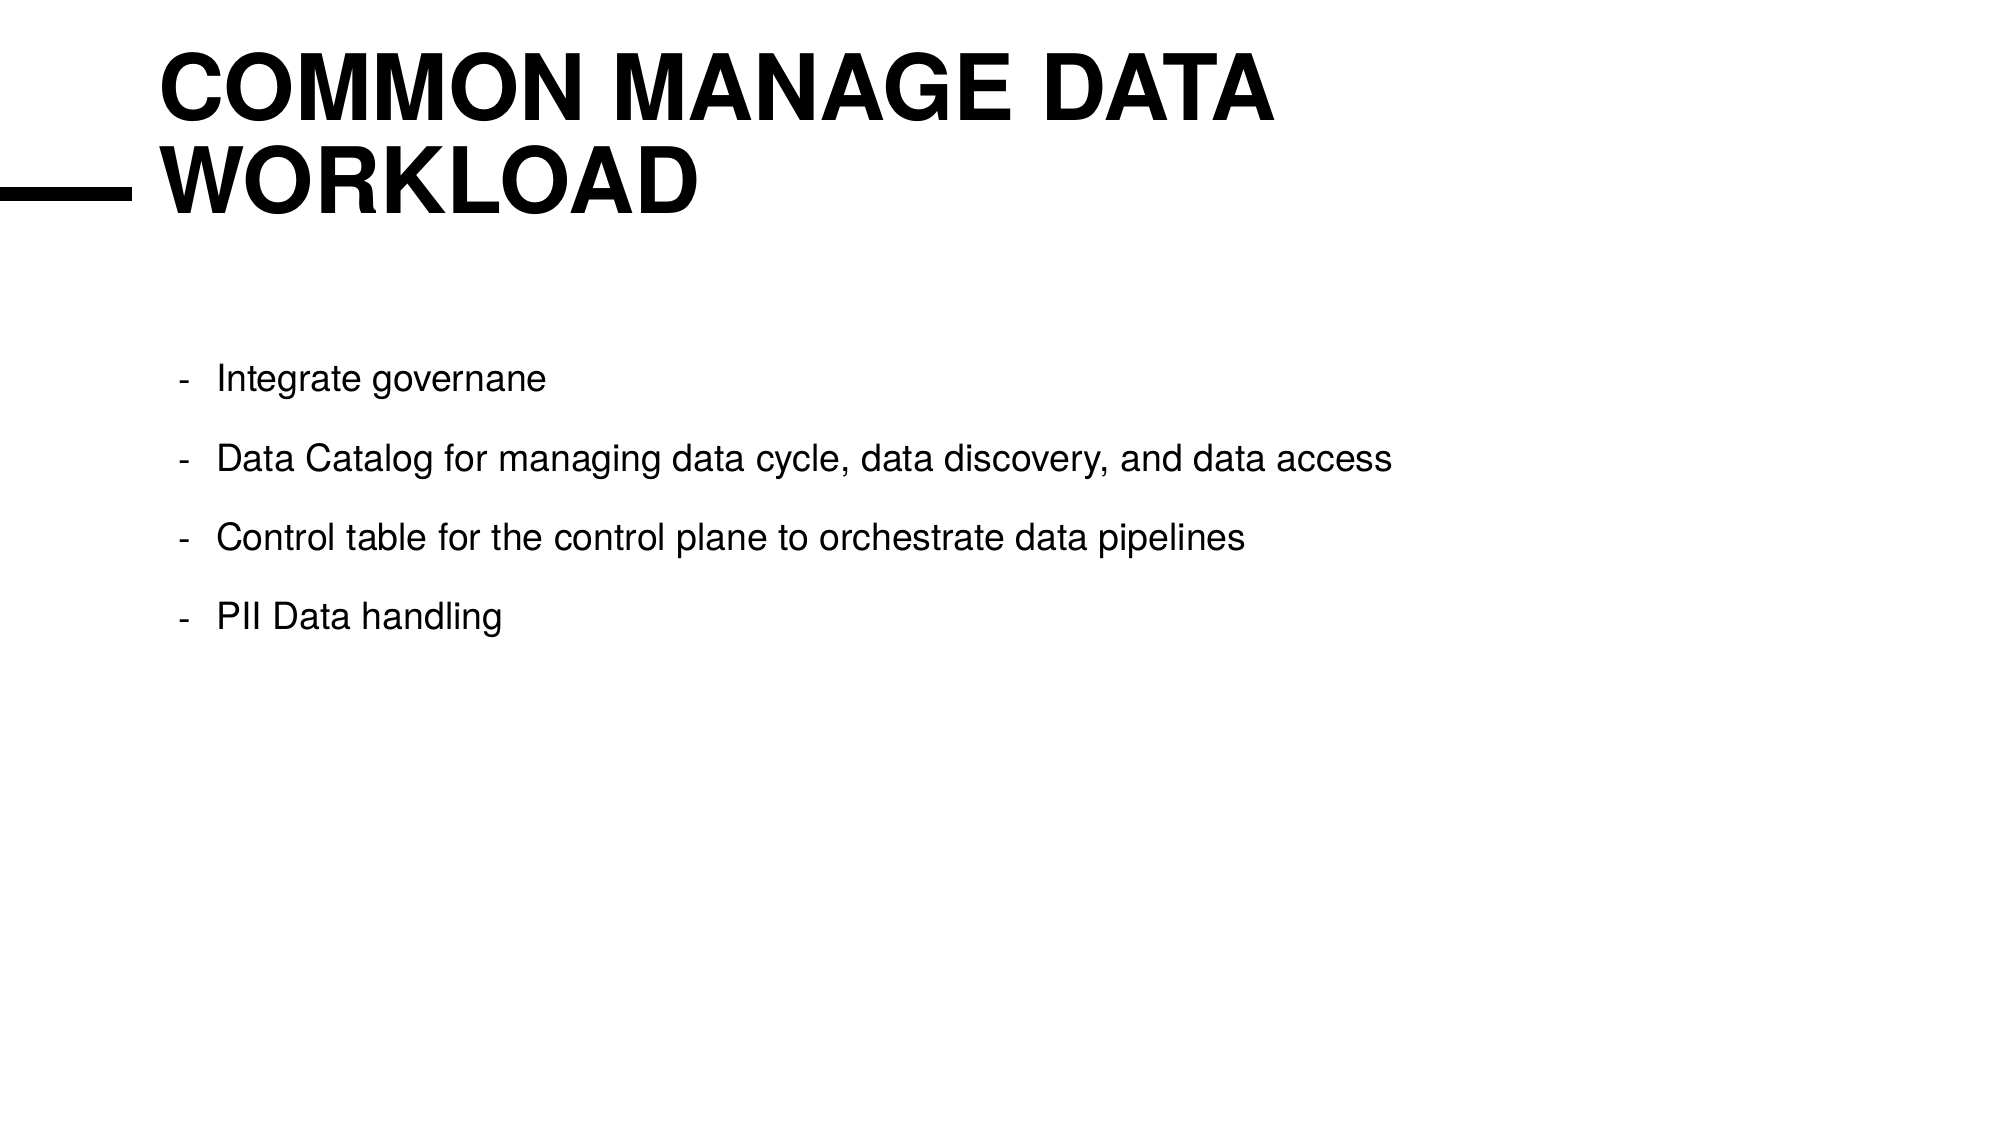

# COMMON MANAGE DATA WORKLOAD
Integrate governane
Data Catalog for managing data cycle, data discovery, and data access
Control table for the control plane to orchestrate data pipelines
PII Data handling